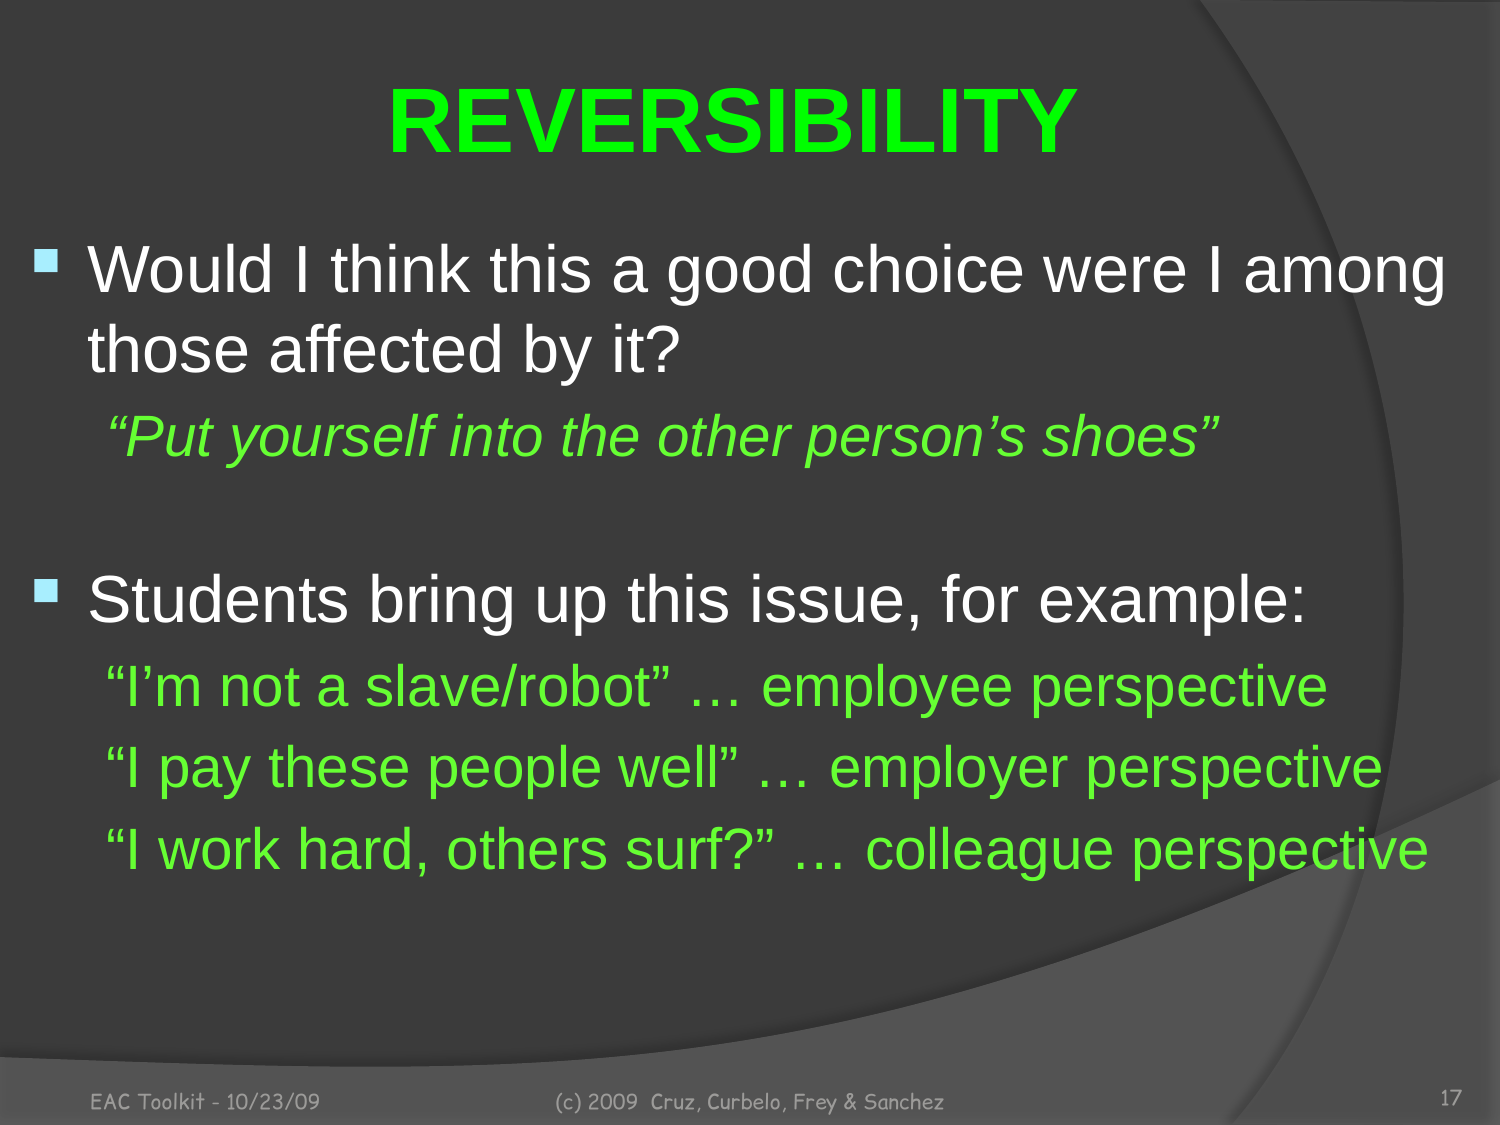

REVERSIBILITY
Would I think this a good choice were I among those affected by it?
“Put yourself into the other person’s shoes”

Students bring up this issue, for example:
“I’m not a slave/robot” … employee perspective
“I pay these people well” … employer perspective
“I work hard, others surf?” … colleague perspective
EAC Toolkit - 10/23/09
(c) 2009  Cruz, Curbelo, Frey & Sanchez
17